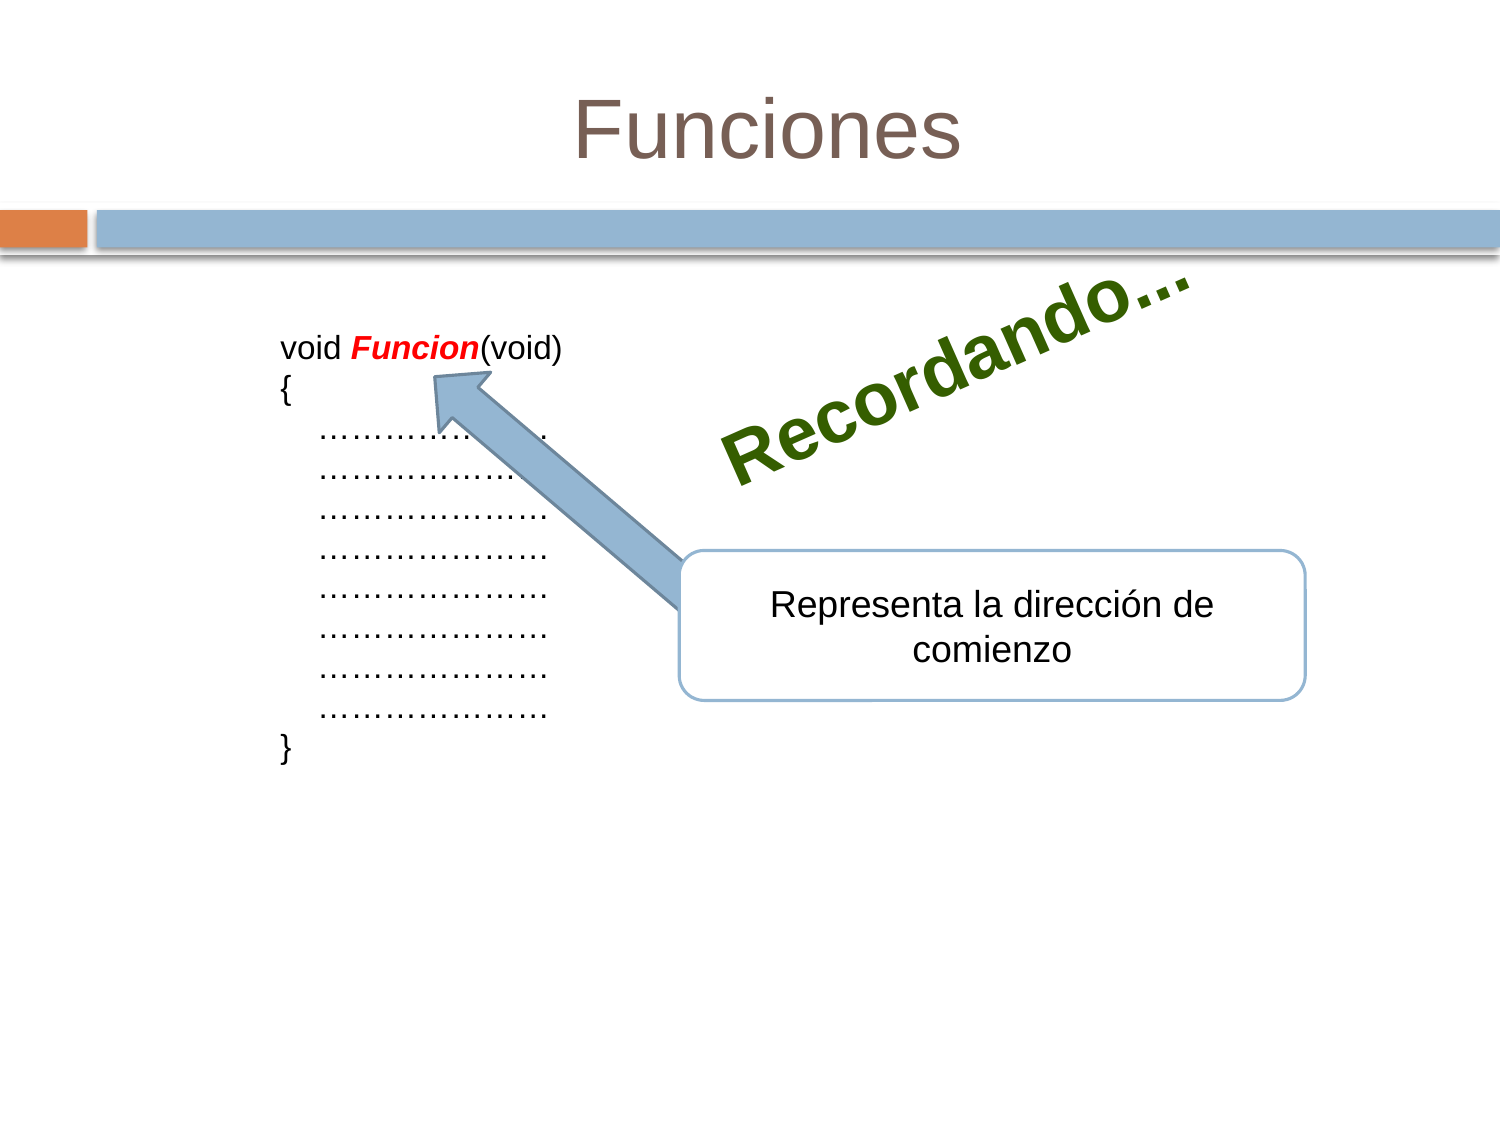

# Funciones
 …………………
    …………………
    …………………
    …………………
    …………………
    …………………
    …………………
    …………………
    …………………
    …………………
    …………………
    …………………

void Funcion(void)
{
    …………………
    …………………
    …………………
    …………………
    …………………
    …………………
    …………………
    …………………
}

Representa la dirección de comienzo
Recordando...